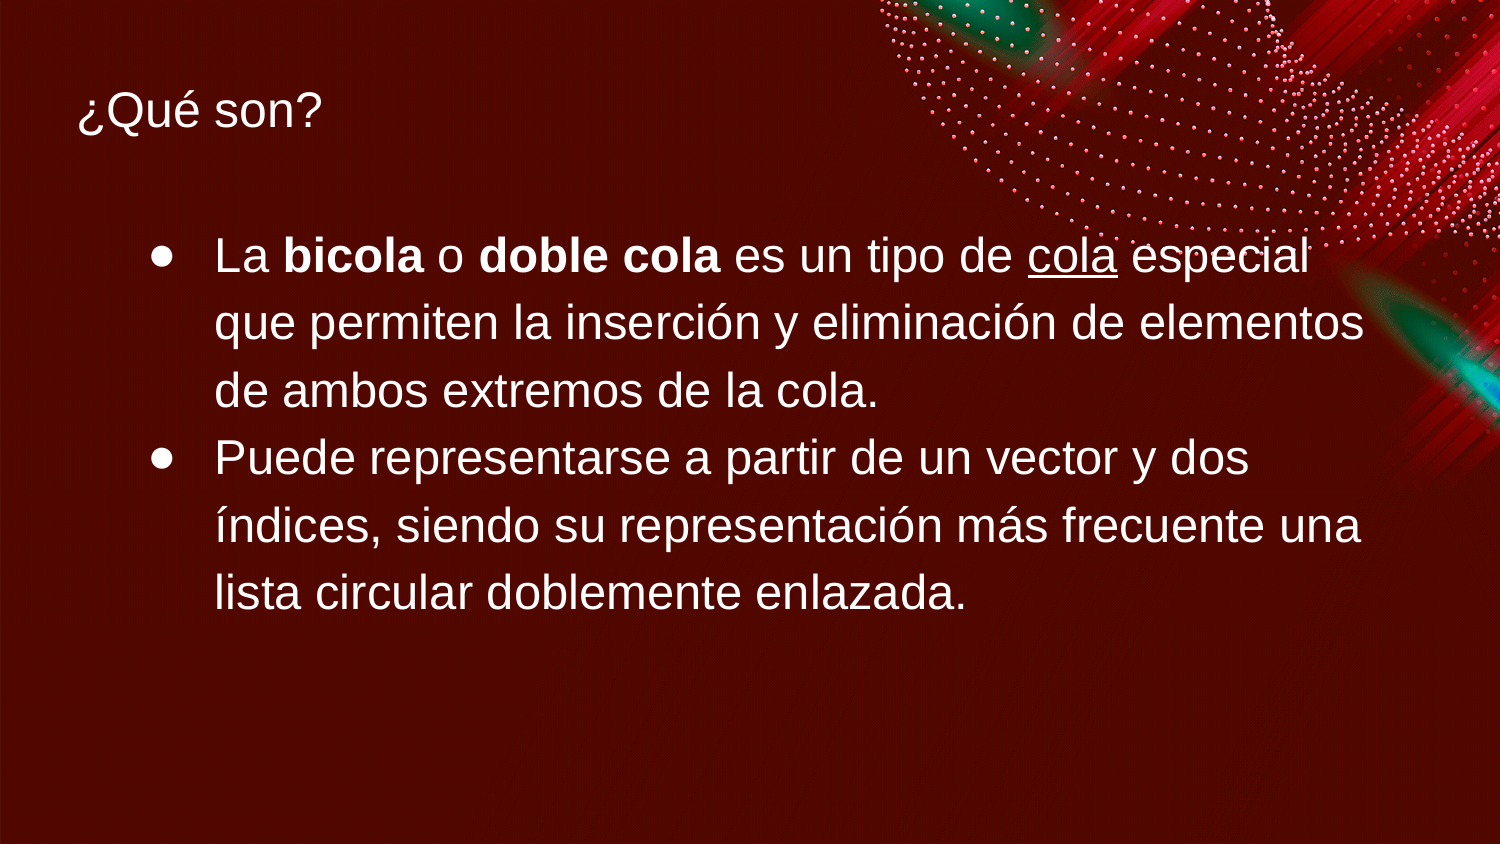

# ¿Qué son?
La bicola o doble cola es un tipo de cola especial que permiten la inserción y eliminación de elementos de ambos extremos de la cola.
Puede representarse a partir de un vector y dos índices, siendo su representación más frecuente una lista circular doblemente enlazada.